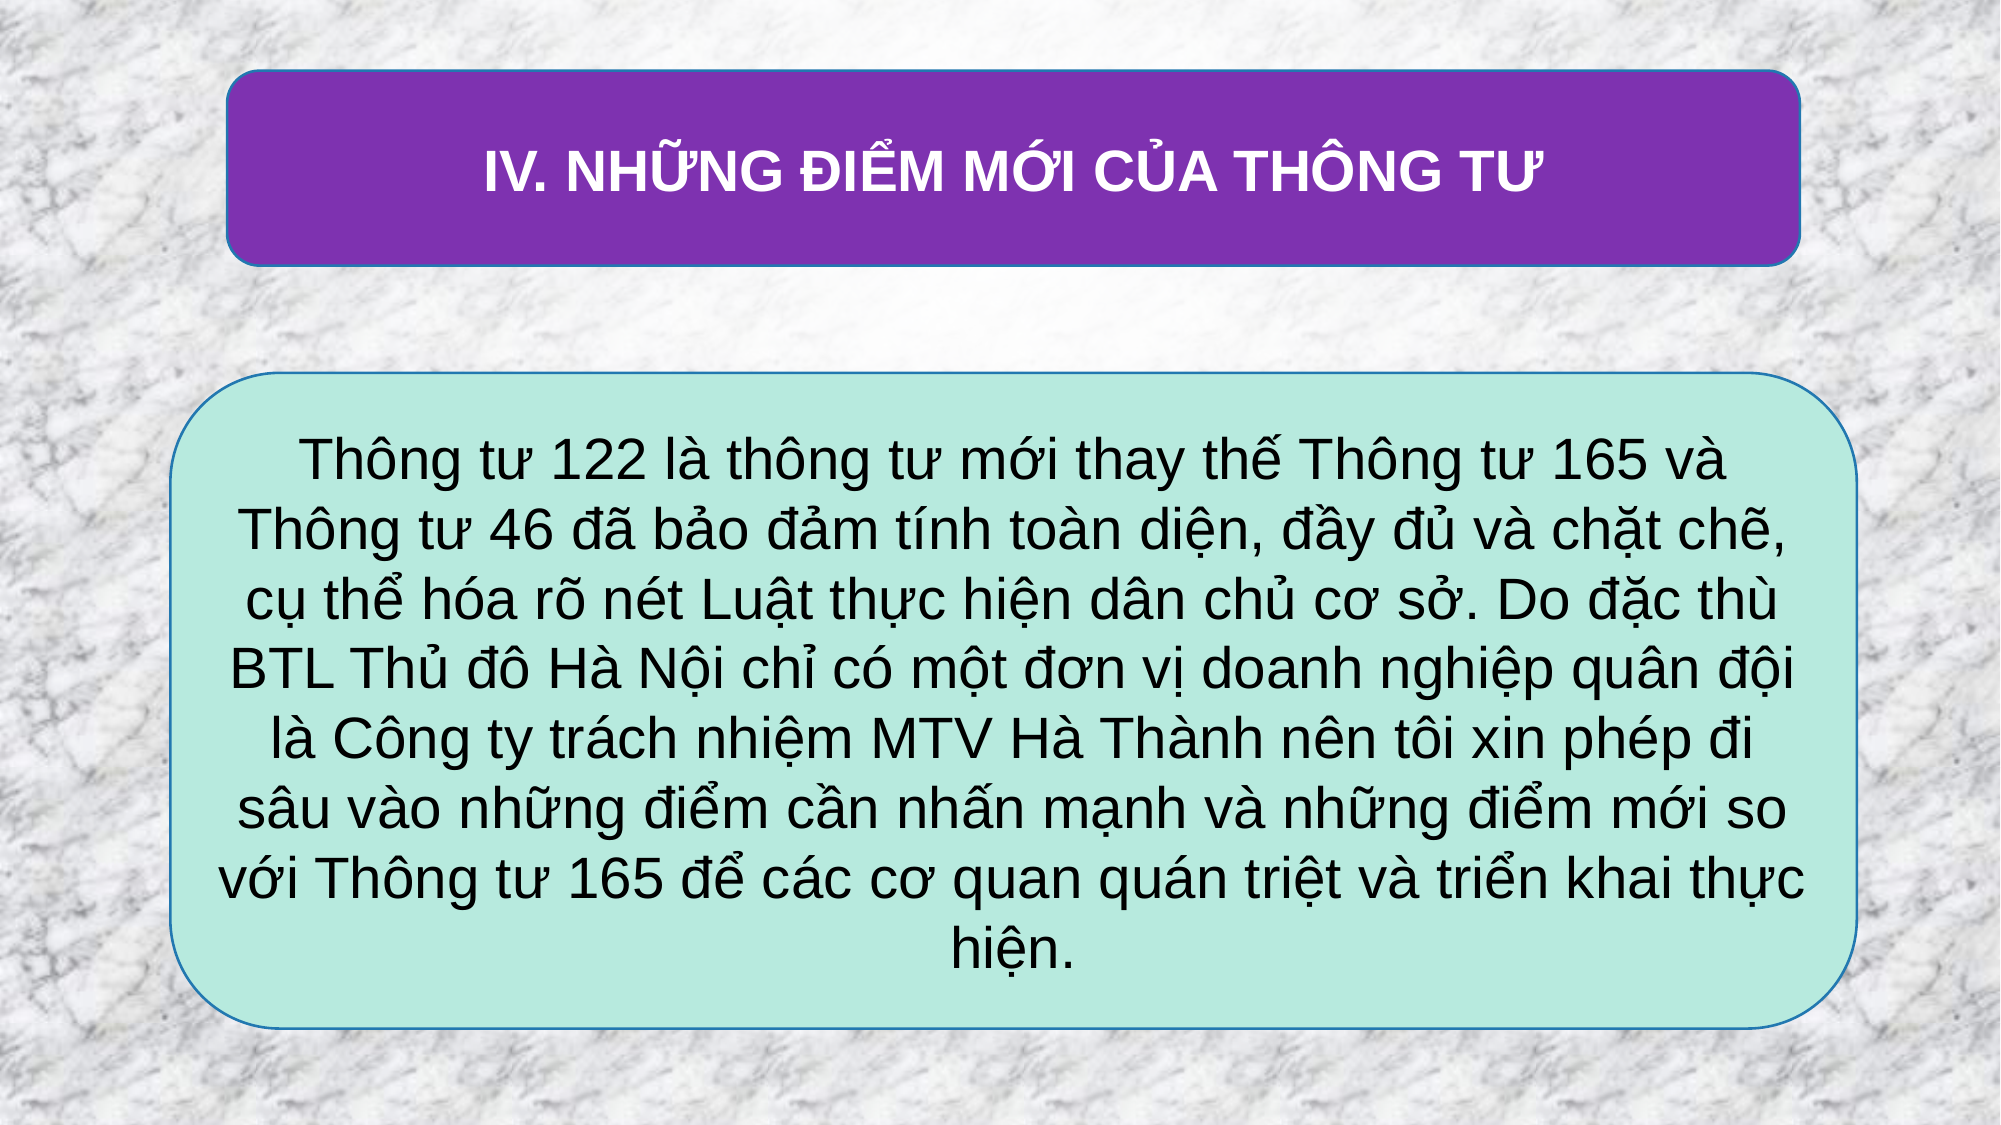

IV. NHỮNG ĐIỂM MỚI CỦA THÔNG TƯ
Thông tư 122 là thông tư mới thay thế Thông tư 165 và Thông tư 46 đã bảo đảm tính toàn diện, đầy đủ và chặt chẽ, cụ thể hóa rõ nét Luật thực hiện dân chủ cơ sở. Do đặc thù BTL Thủ đô Hà Nội chỉ có một đơn vị doanh nghiệp quân đội là Công ty trách nhiệm MTV Hà Thành nên tôi xin phép đi sâu vào những điểm cần nhấn mạnh và những điểm mới so với Thông tư 165 để các cơ quan quán triệt và triển khai thực hiện.